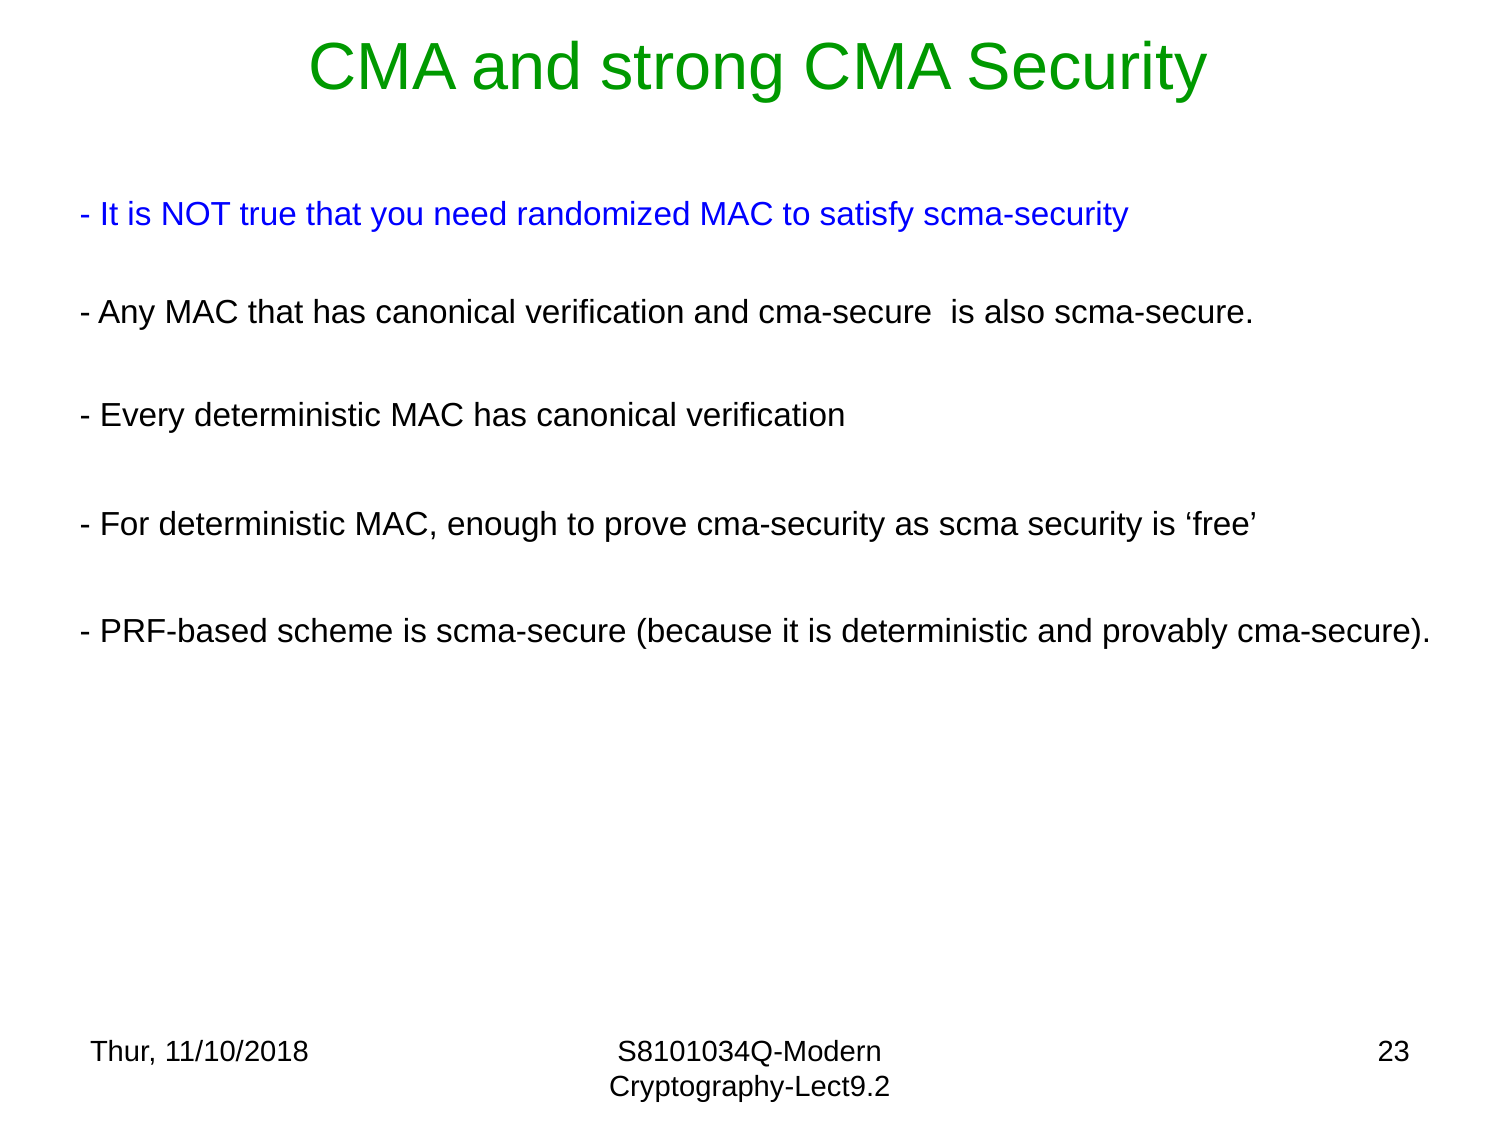

CMA and strong CMA Security
- It is NOT true that you need randomized MAC to satisfy scma-security
- Any MAC that has canonical verification and cma-secure  is also scma-secure.
- Every deterministic MAC has canonical verification
- For deterministic MAC, enough to prove cma-security as scma security is ‘free’
- PRF-based scheme is scma-secure (because it is deterministic and provably cma-secure).
Thur, 11/10/2018
S8101034Q-Modern Cryptography-Lect9.2
23